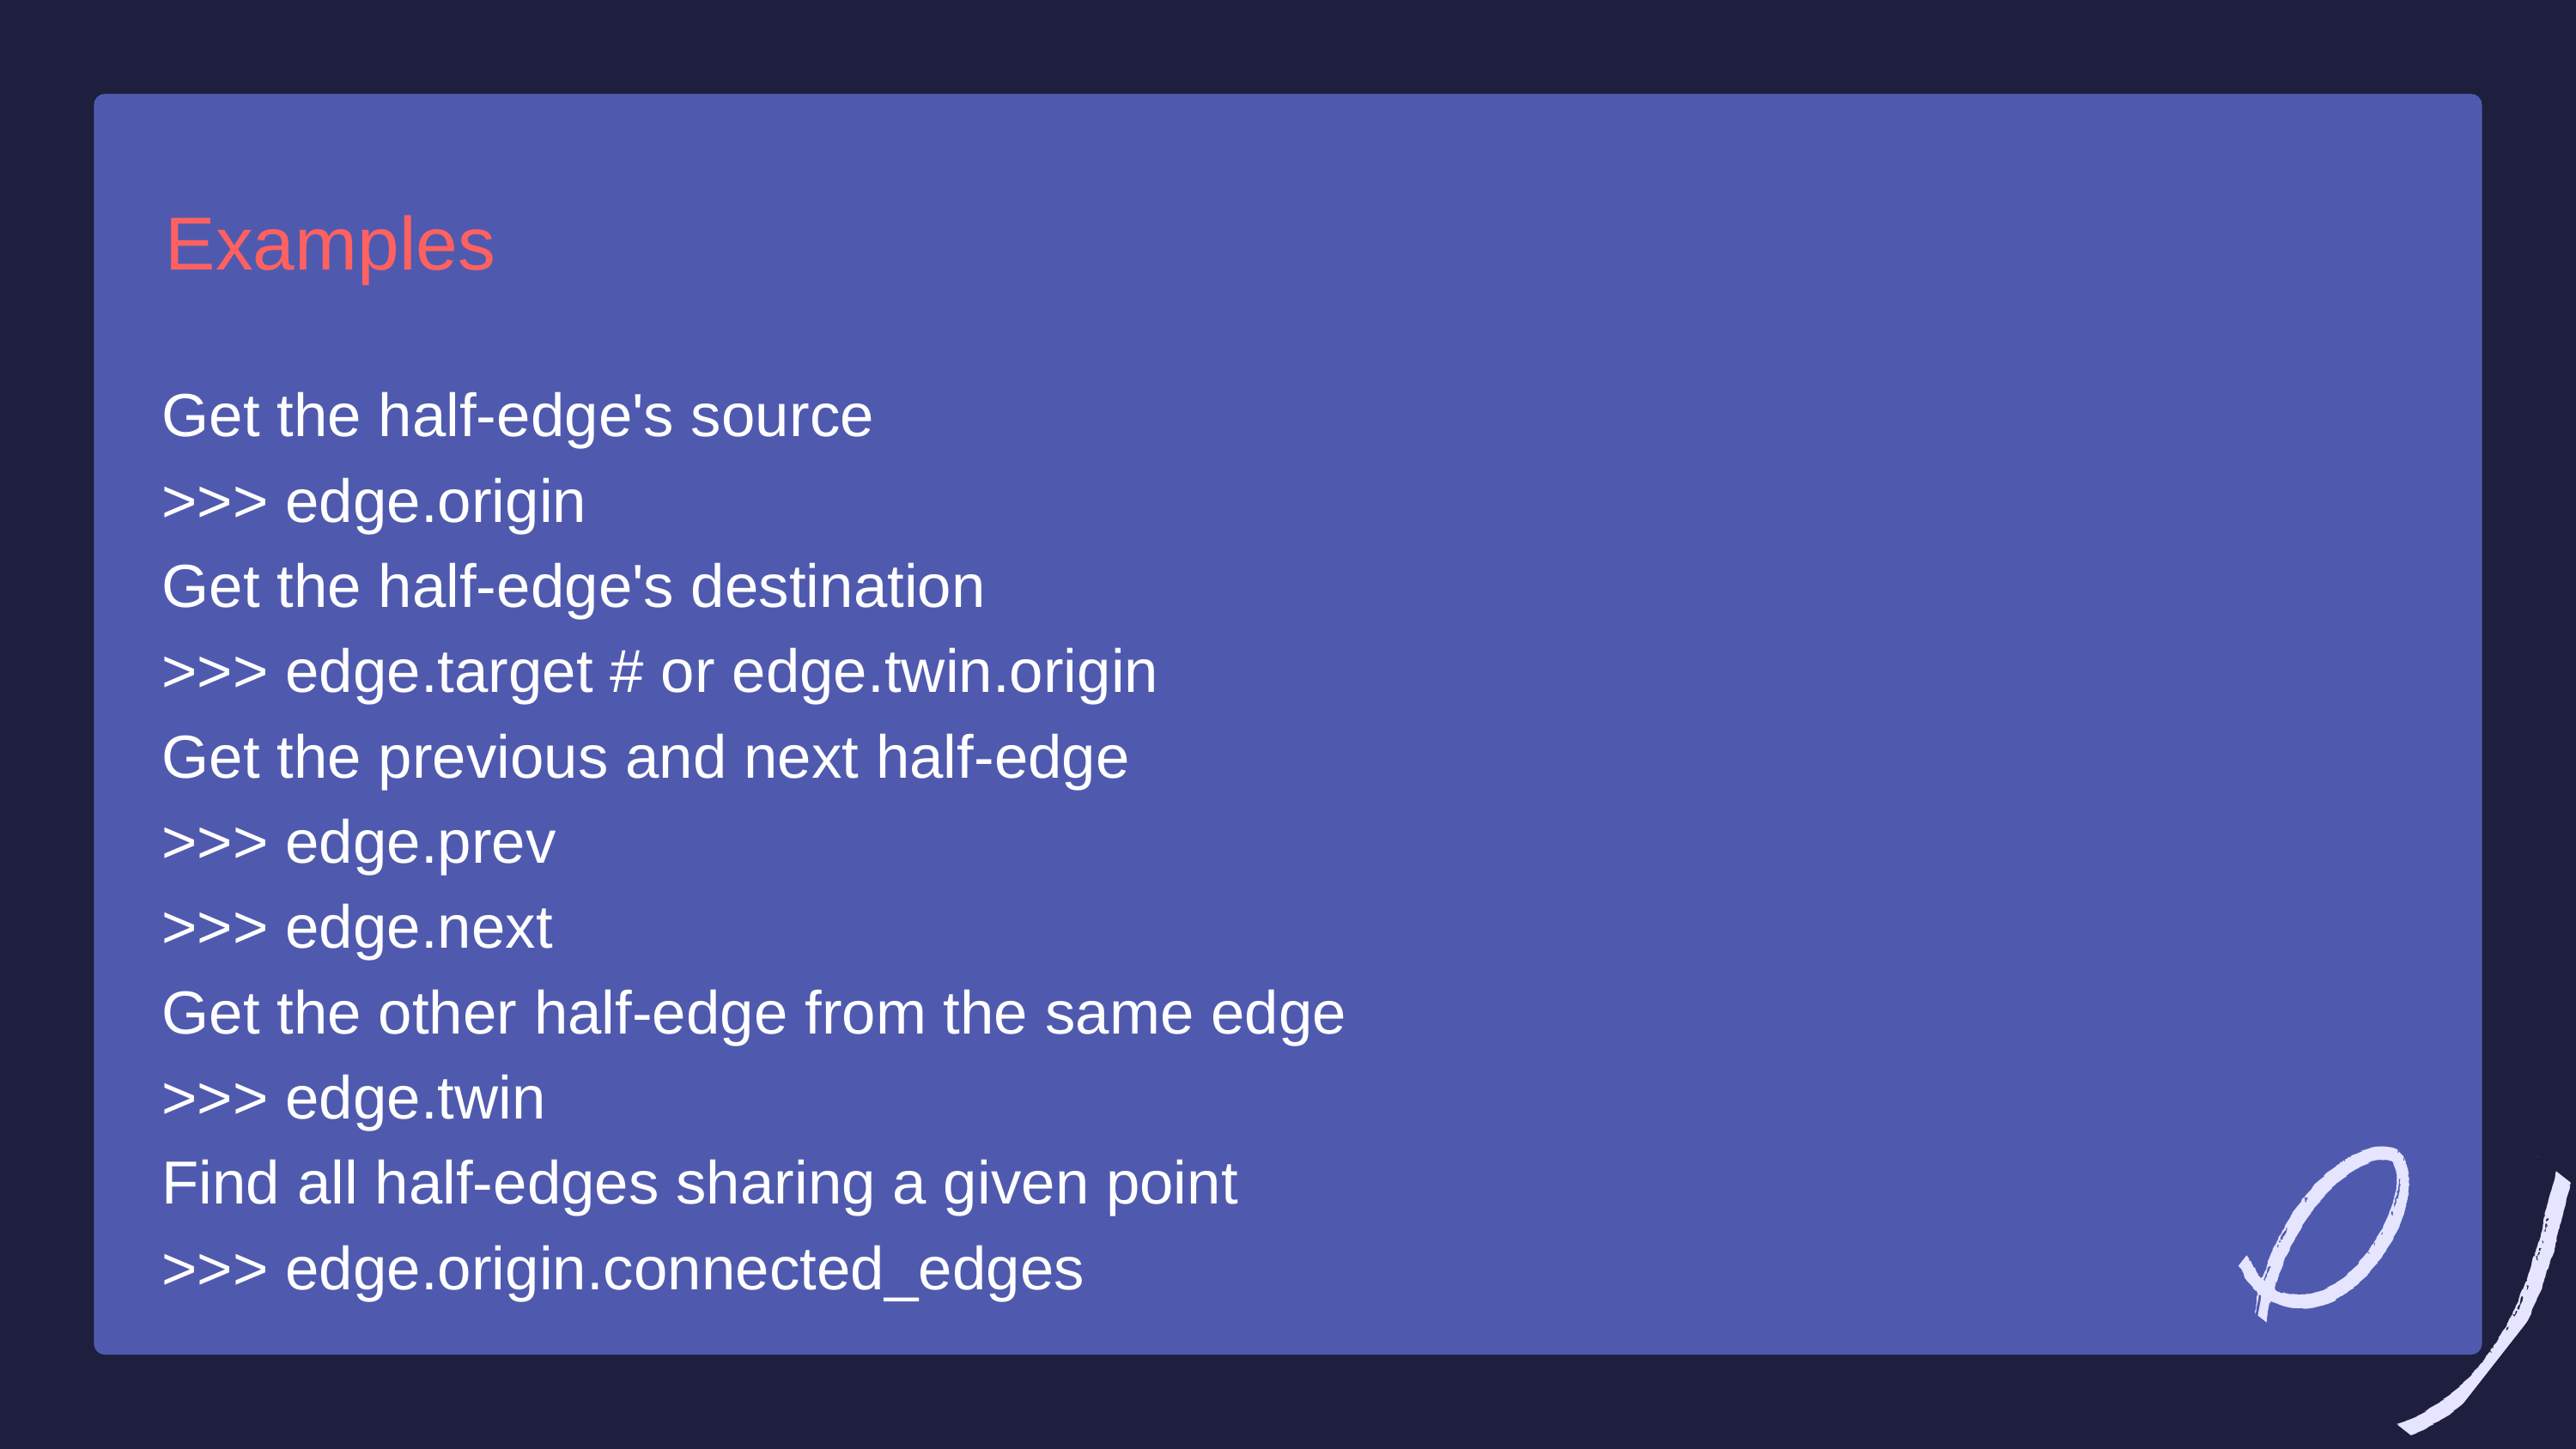

Examples

 Get the half-edge's source
 >>> edge.origin
 Get the half-edge's destination
 >>> edge.target # or edge.twin.origin
 Get the previous and next half-edge
 >>> edge.prev
 >>> edge.next
 Get the other half-edge from the same edge
 >>> edge.twin
 Find all half-edges sharing a given point
 >>> edge.origin.connected_edges